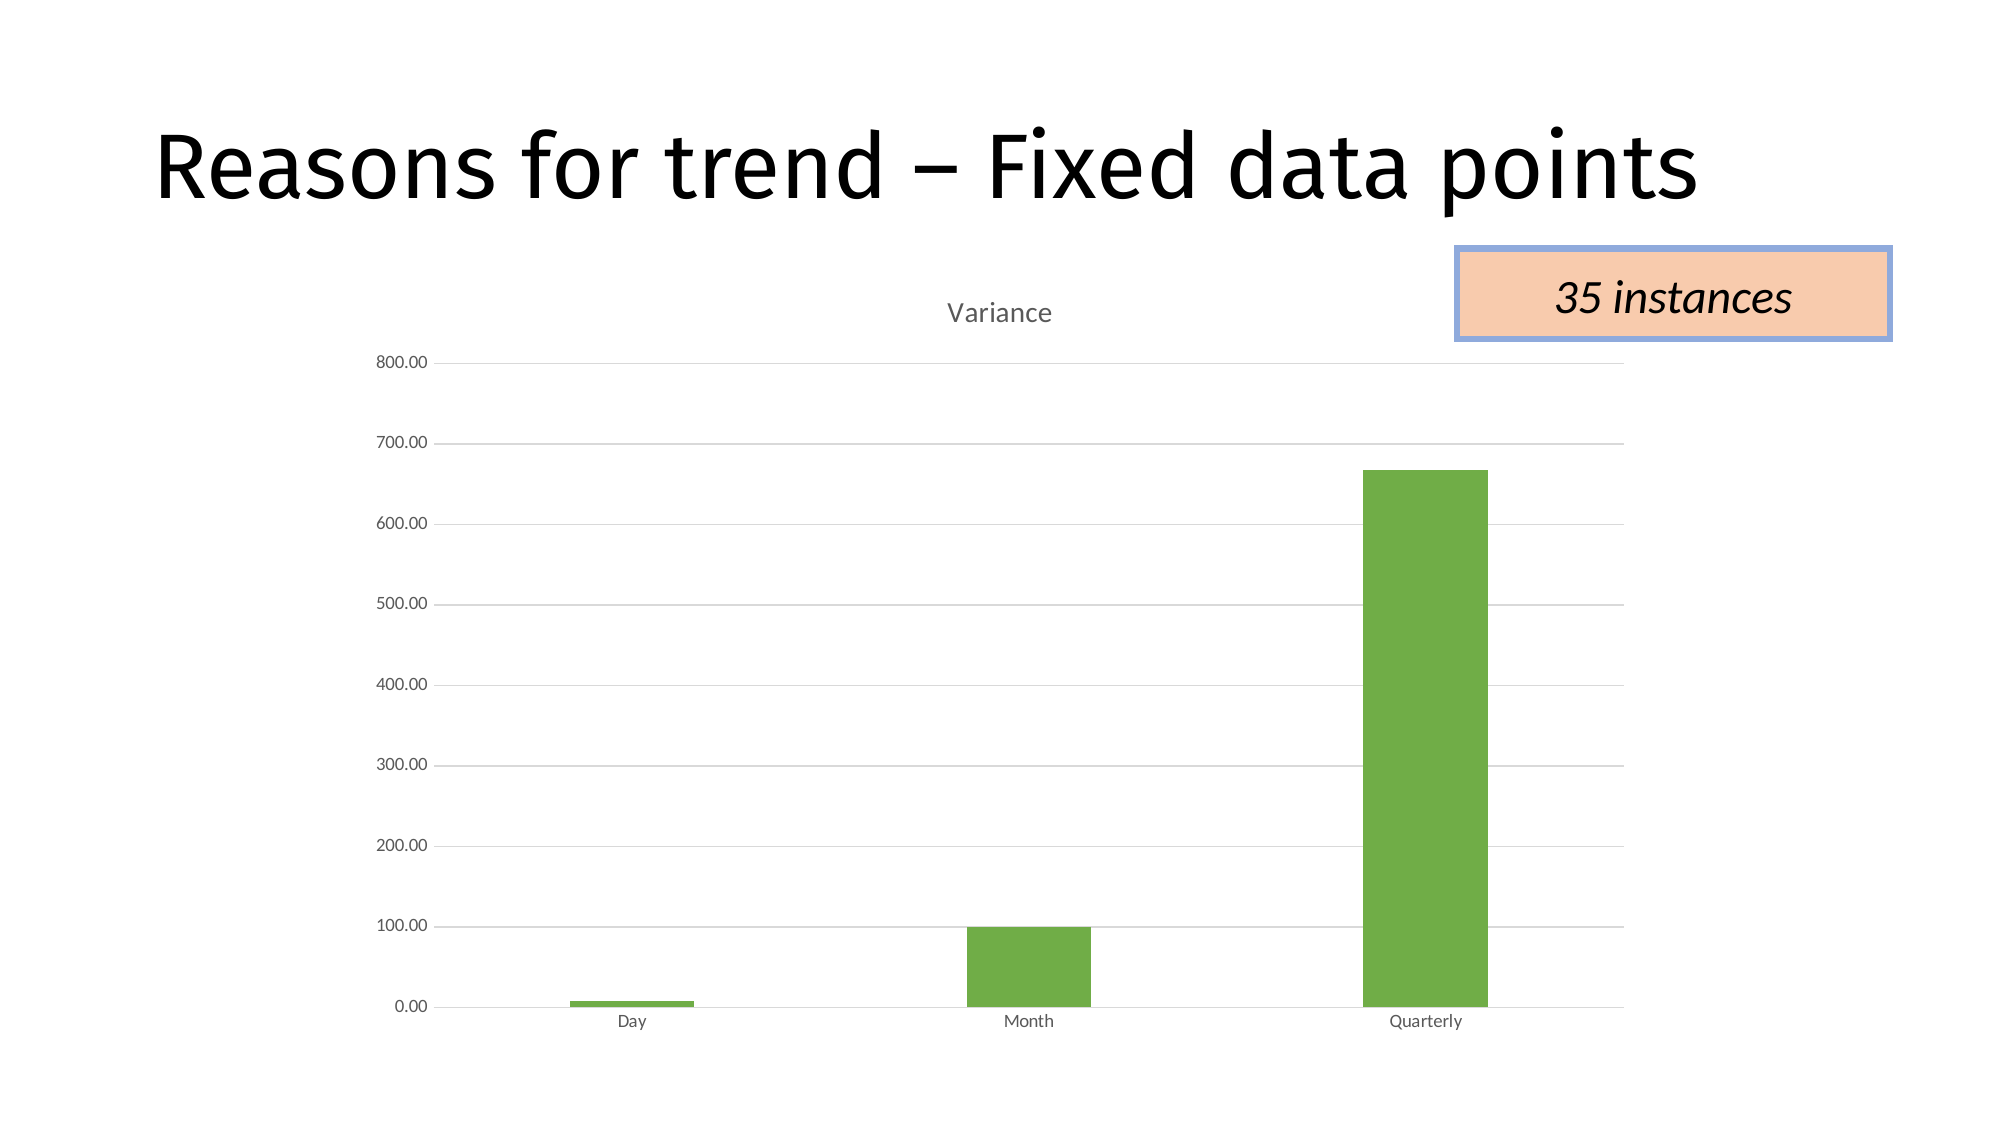

# Reasons for trend – Fixed data points
35 instances

### Chart: Variance

| Category | Fixed instances |
|---|---|
| Day | 7.495 |
| Month | 100.27 |
| Quarterly | 668.46 |